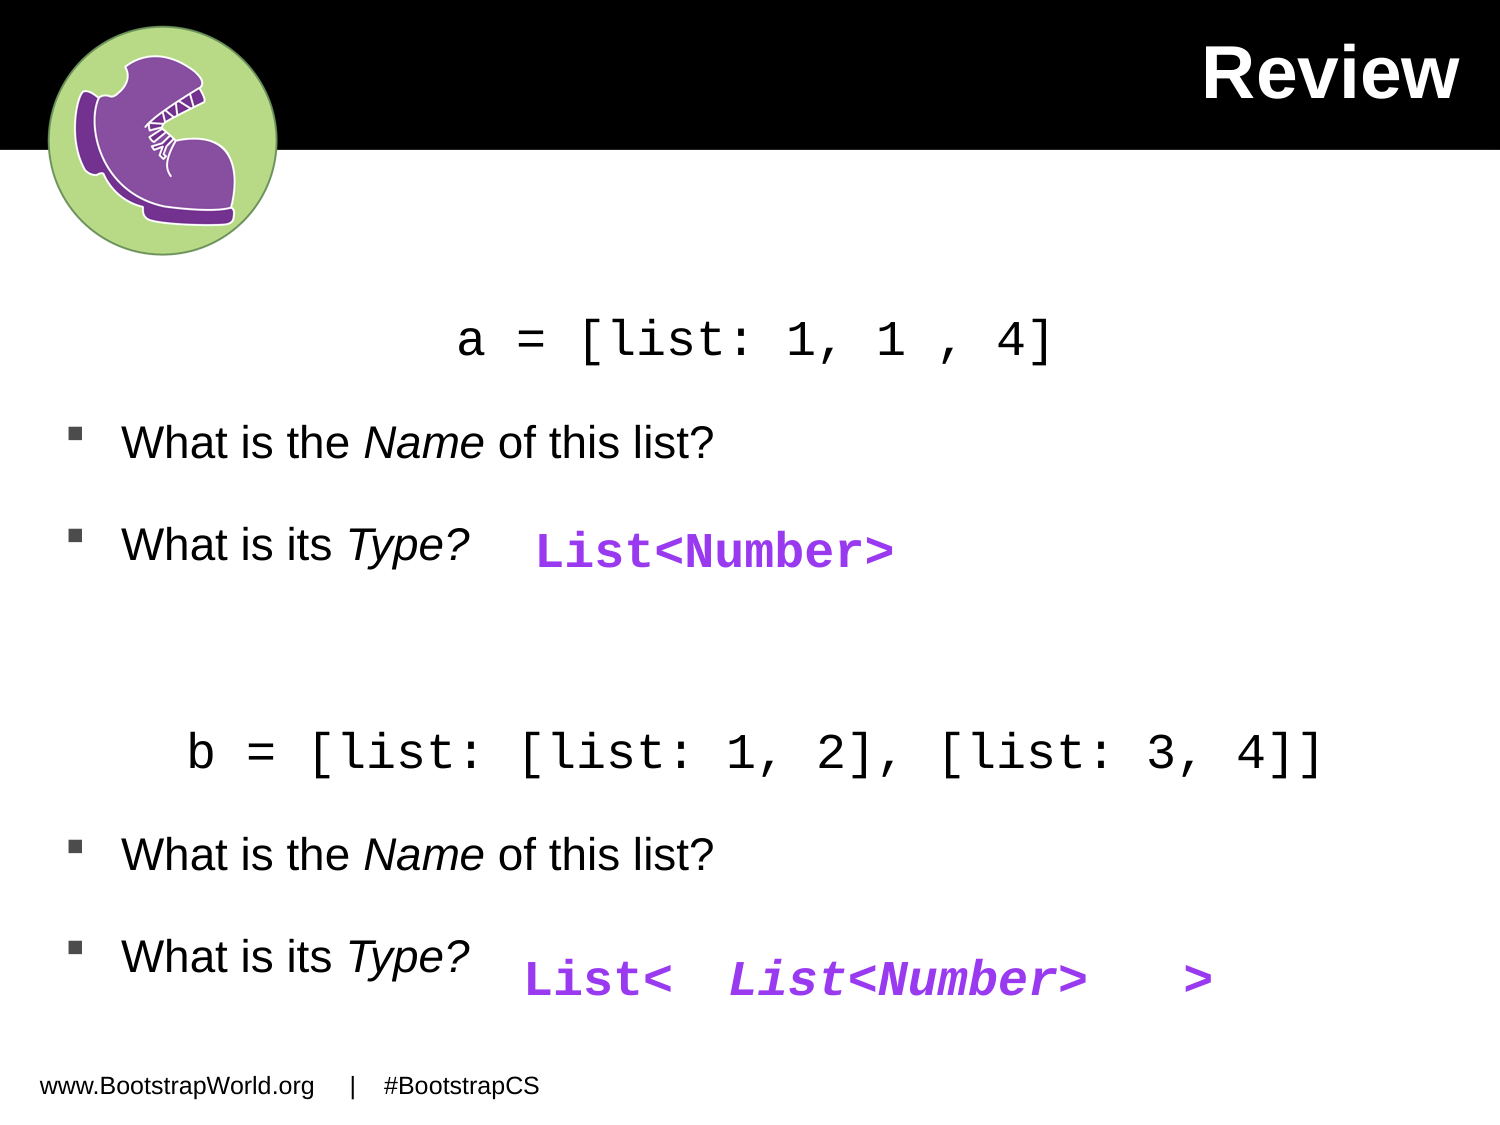

# Review
a = [list: 1, 1 , 4]
What is the Name of this list?
What is its Type?

b = [list: [list: 1, 2], [list: 3, 4]]
What is the Name of this list?
What is its Type?

List<Number>
List<Number>
List<                 >
www.BootstrapWorld.org     |    #BootstrapCS